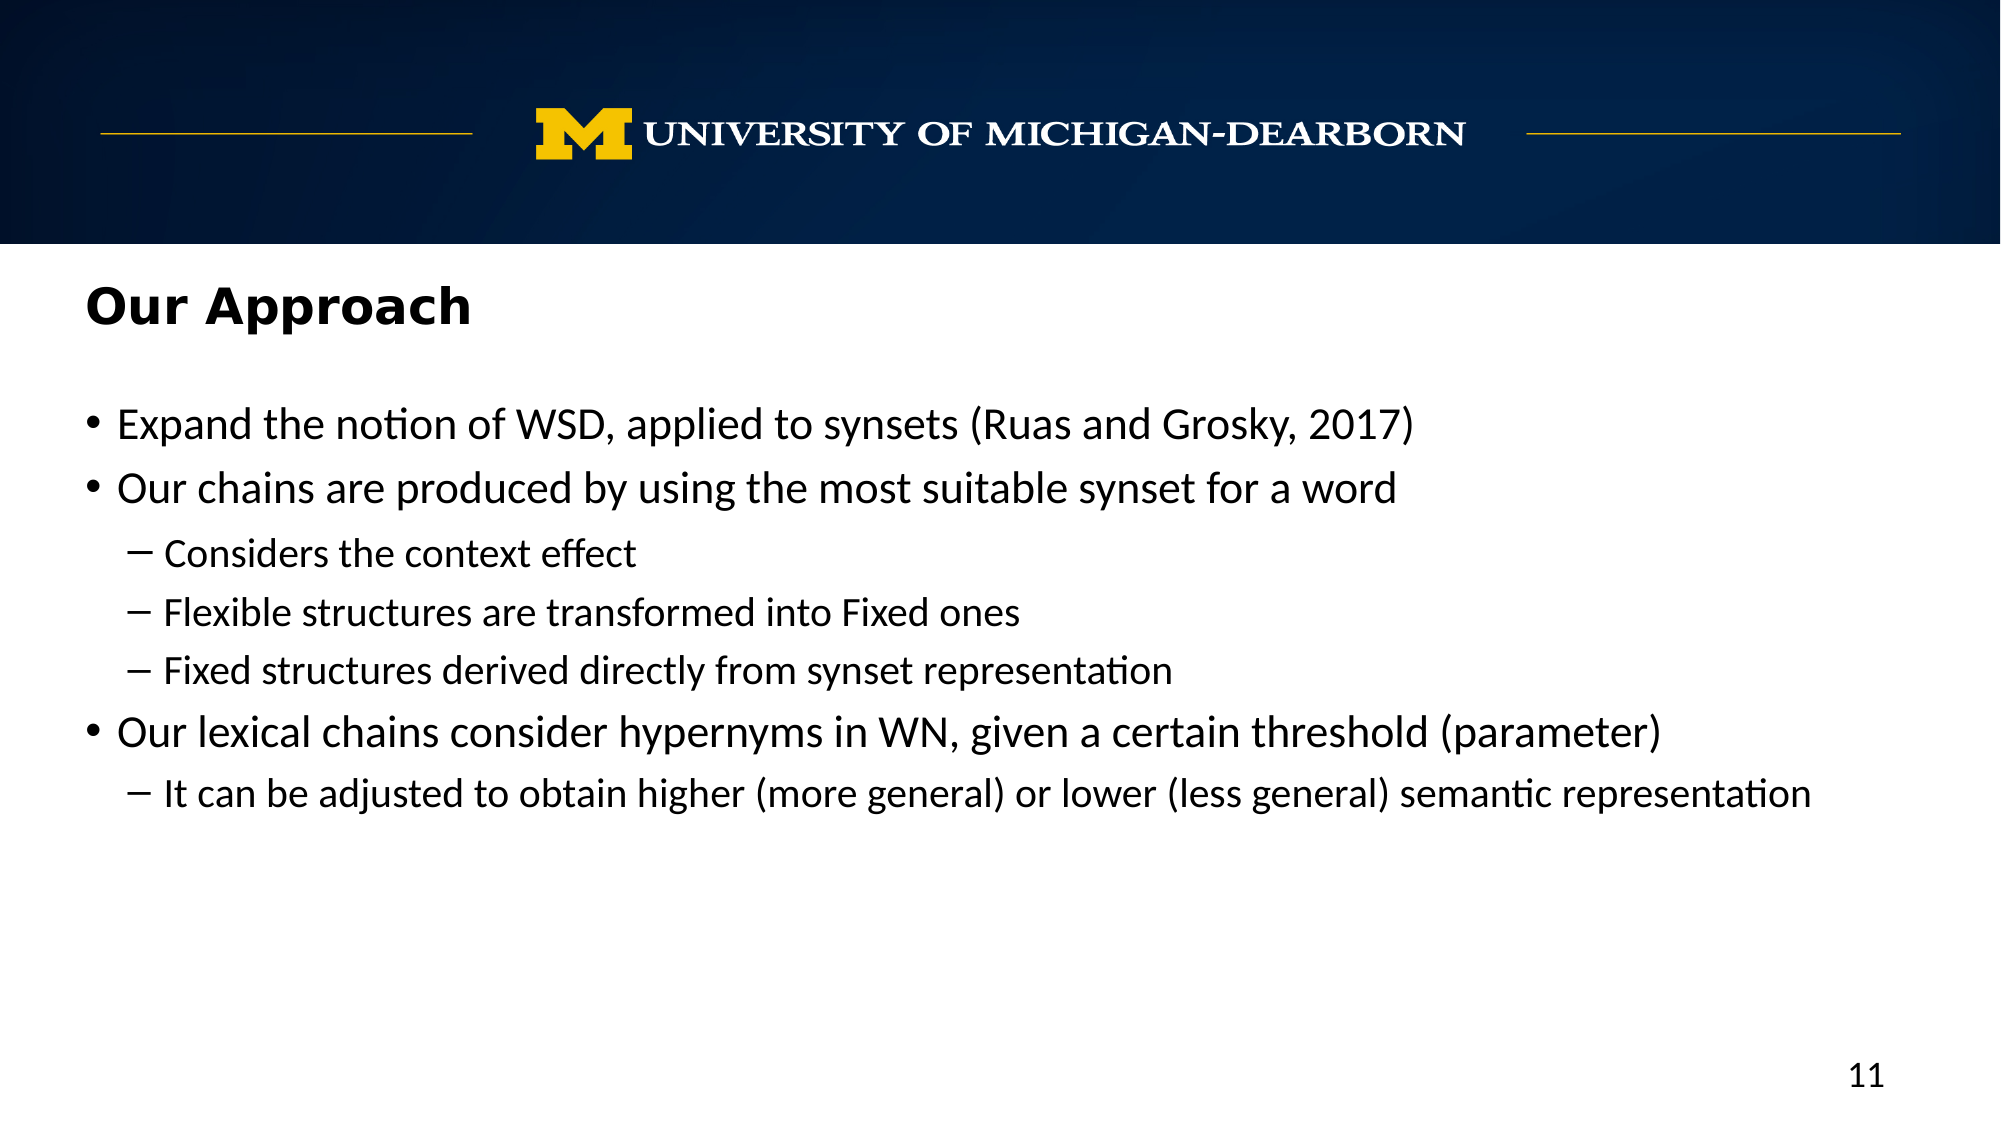

Our Approach
Expand the notion of WSD, applied to synsets (Ruas and Grosky, 2017)
Our chains are produced by using the most suitable synset for a word
 Considers the context effect
 Flexible structures are transformed into Fixed ones
 Fixed structures derived directly from synset representation
Our lexical chains consider hypernyms in WN, given a certain threshold (parameter)
 It can be adjusted to obtain higher (more general) or lower (less general) semantic representation
11